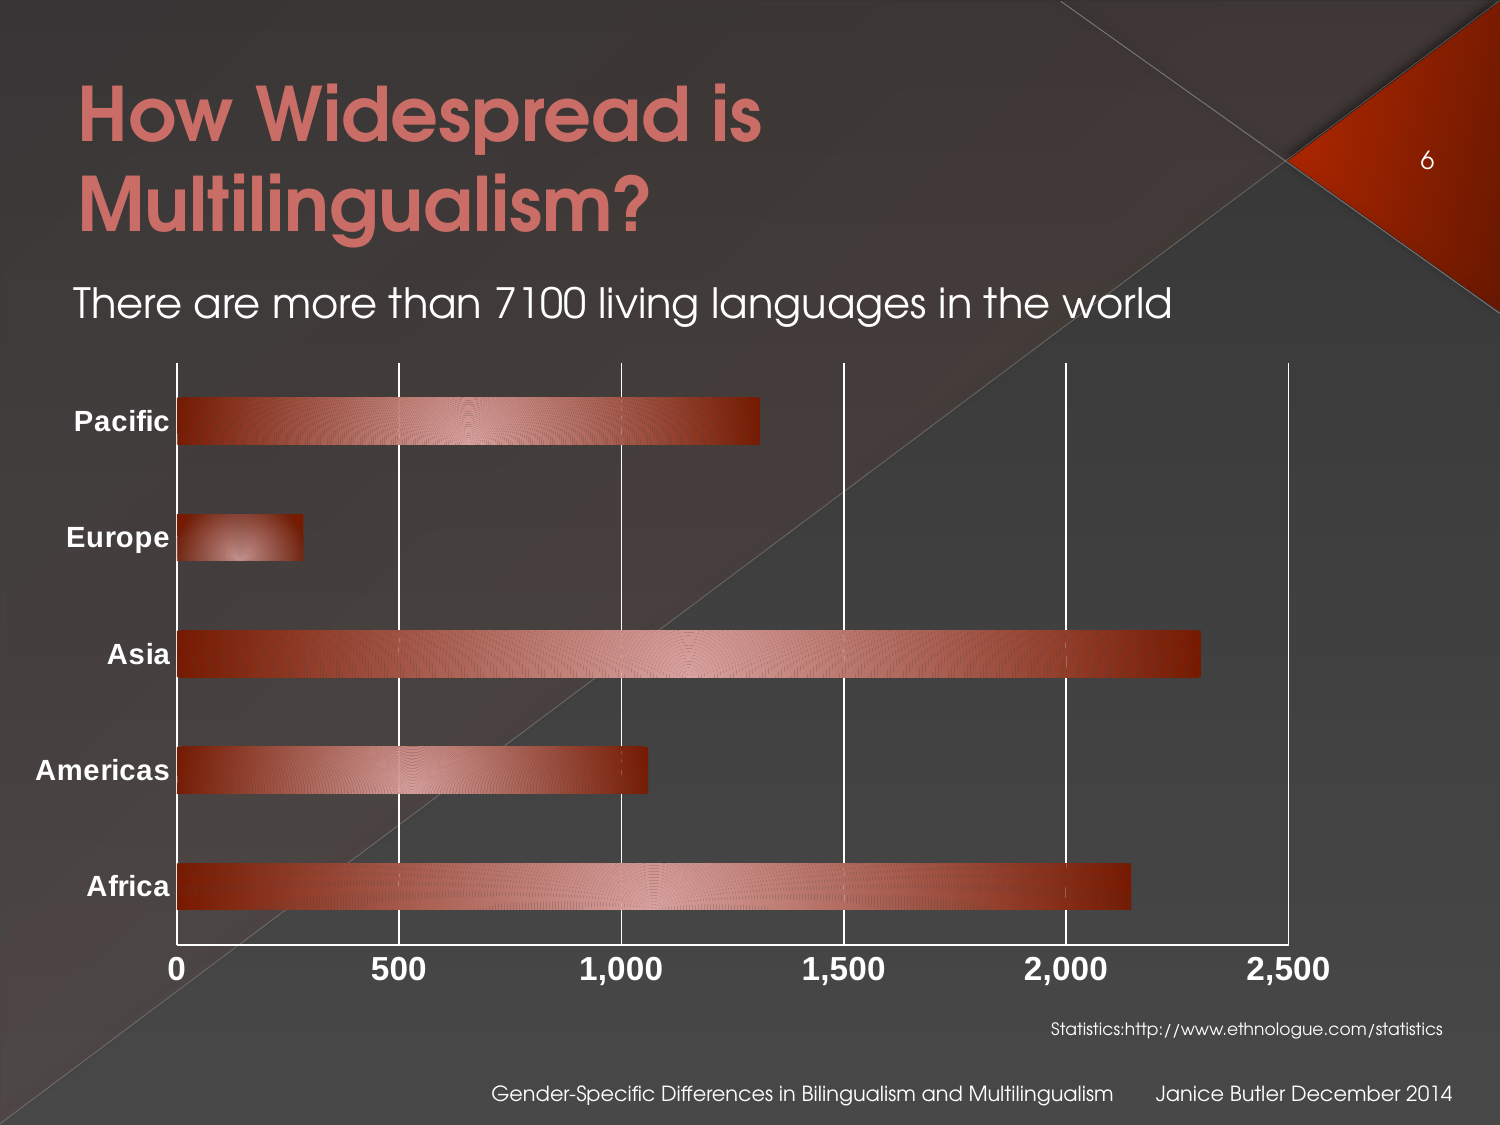

# How Widespread is Multilingualism?
6
There are more than 7100 living languages in the world

### Chart

| Category |  |
|---|---|
| Africa | 2146.0 |
| Americas | 1060.0 |
| Asia | 2303.0 |
| Europe | 285.0 |
| Pacific | 1312.0 |
Statistics:http://www.ethnologue.com/statistics
Janice Butler December 2014
Gender-Specific Differences in Bilingualism and Multilingualism